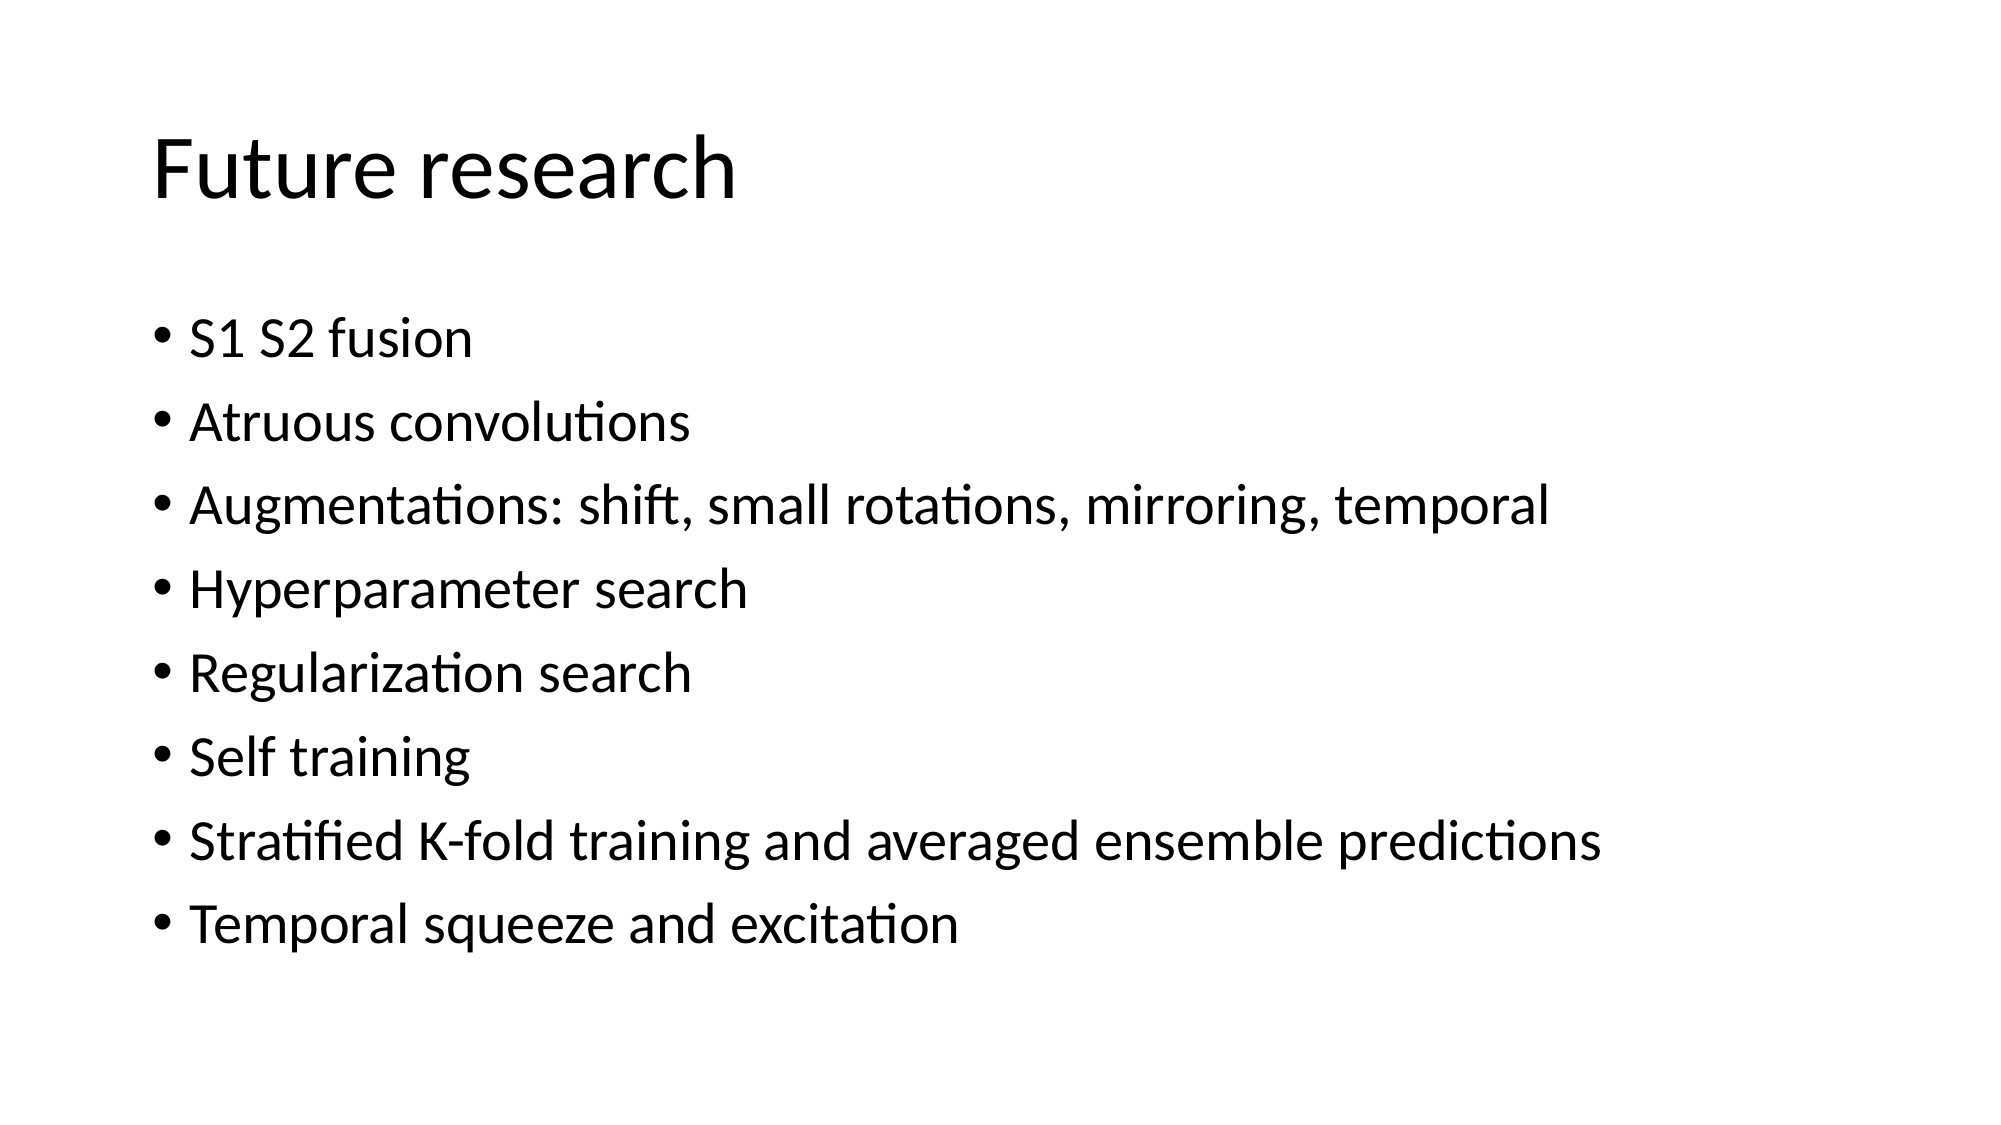

# Future research
S1 S2 fusion
Atruous convolutions
Augmentations: shift, small rotations, mirroring, temporal
Hyperparameter search
Regularization search
Self training
Stratified K-fold training and averaged ensemble predictions
Temporal squeeze and excitation